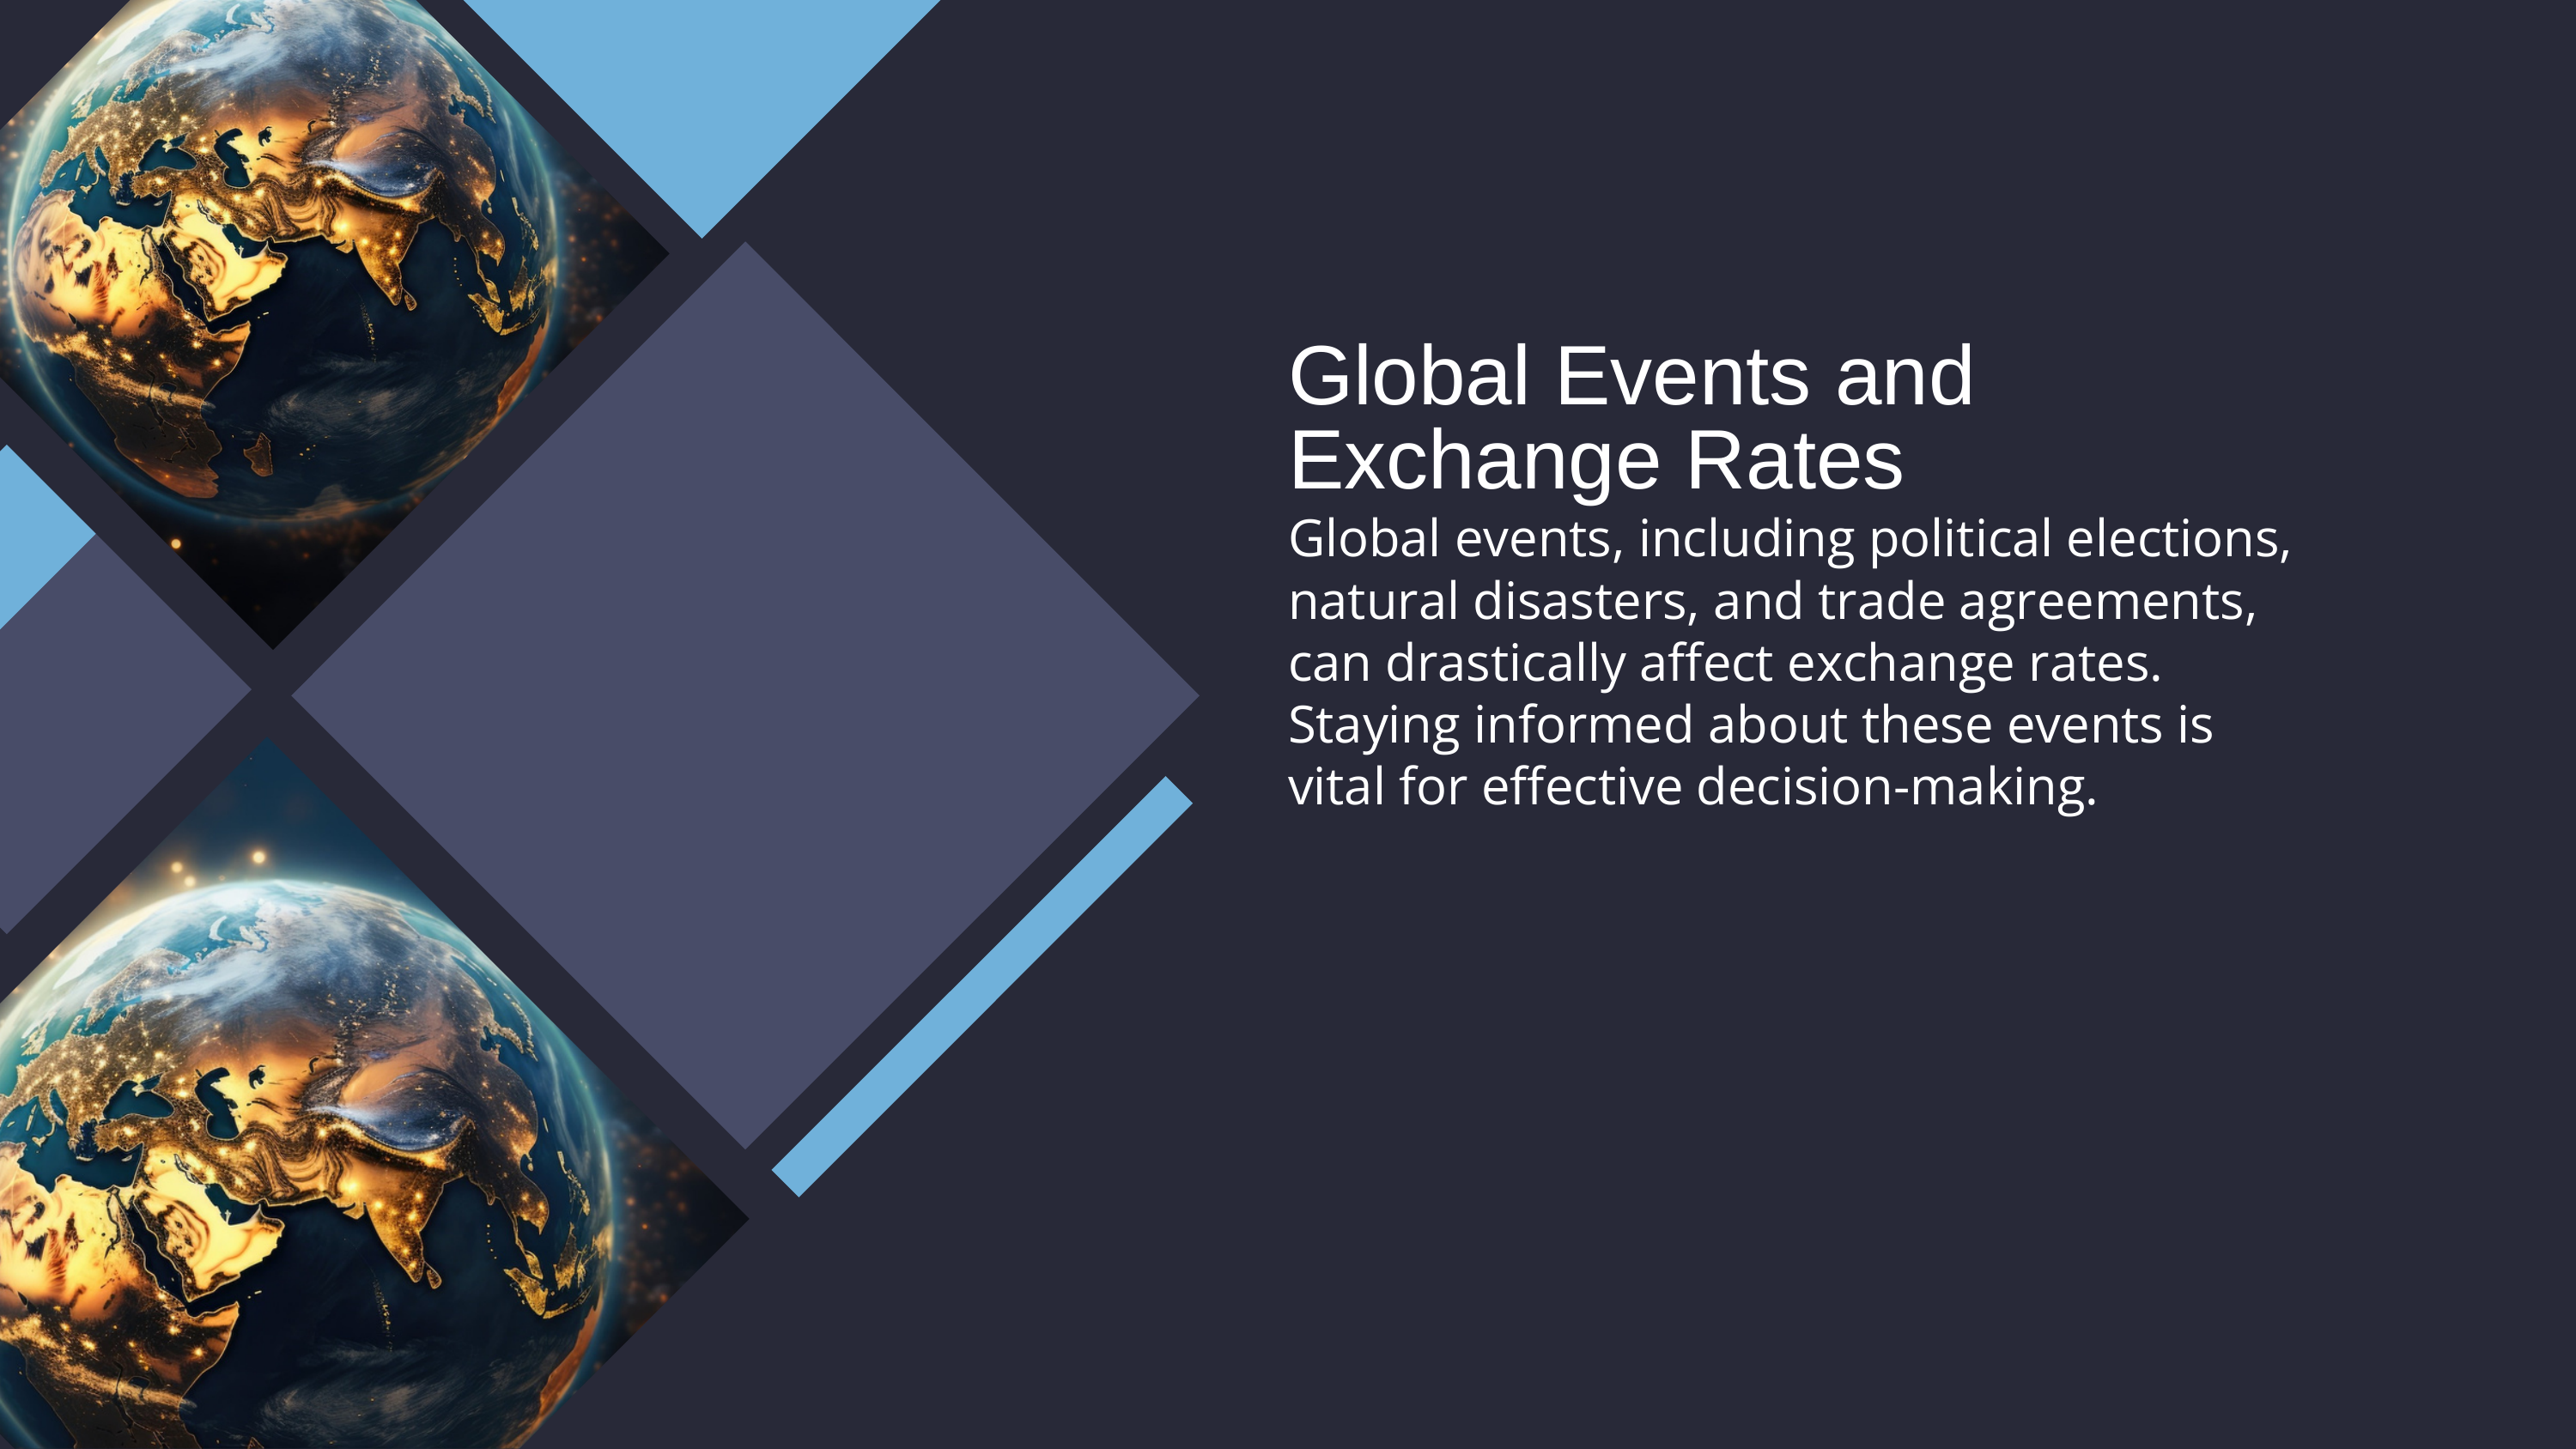

Global Events and Exchange Rates
Global events, including political elections, natural disasters, and trade agreements, can drastically aﬀect exchange rates. Staying informed about these events is vital for eﬀective decision-making.